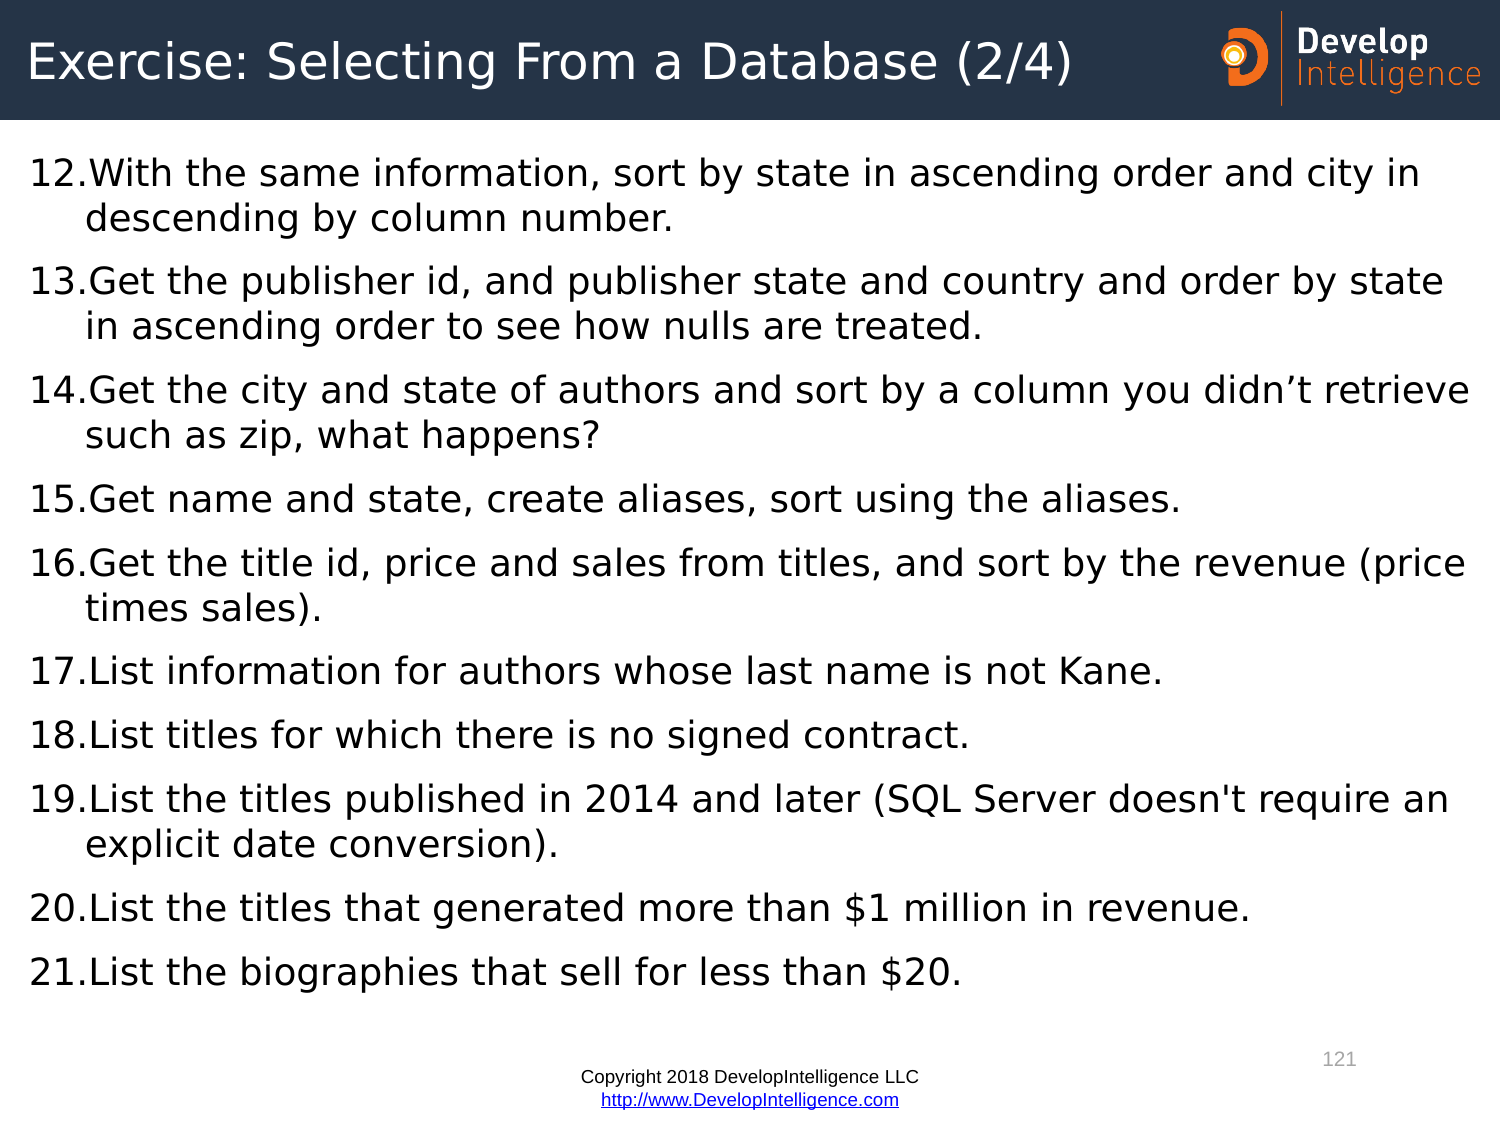

# Exercise: Selecting From a Database (2/4)
With the same information, sort by state in ascending order and city in descending by column number.
Get the publisher id, and publisher state and country and order by state in ascending order to see how nulls are treated.
Get the city and state of authors and sort by a column you didn’t retrieve such as zip, what happens?
Get name and state, create aliases, sort using the aliases.
Get the title id, price and sales from titles, and sort by the revenue (price times sales).
List information for authors whose last name is not Kane.
List titles for which there is no signed contract.
List the titles published in 2014 and later (SQL Server doesn't require an explicit date conversion).
List the titles that generated more than $1 million in revenue.
List the biographies that sell for less than $20.

121